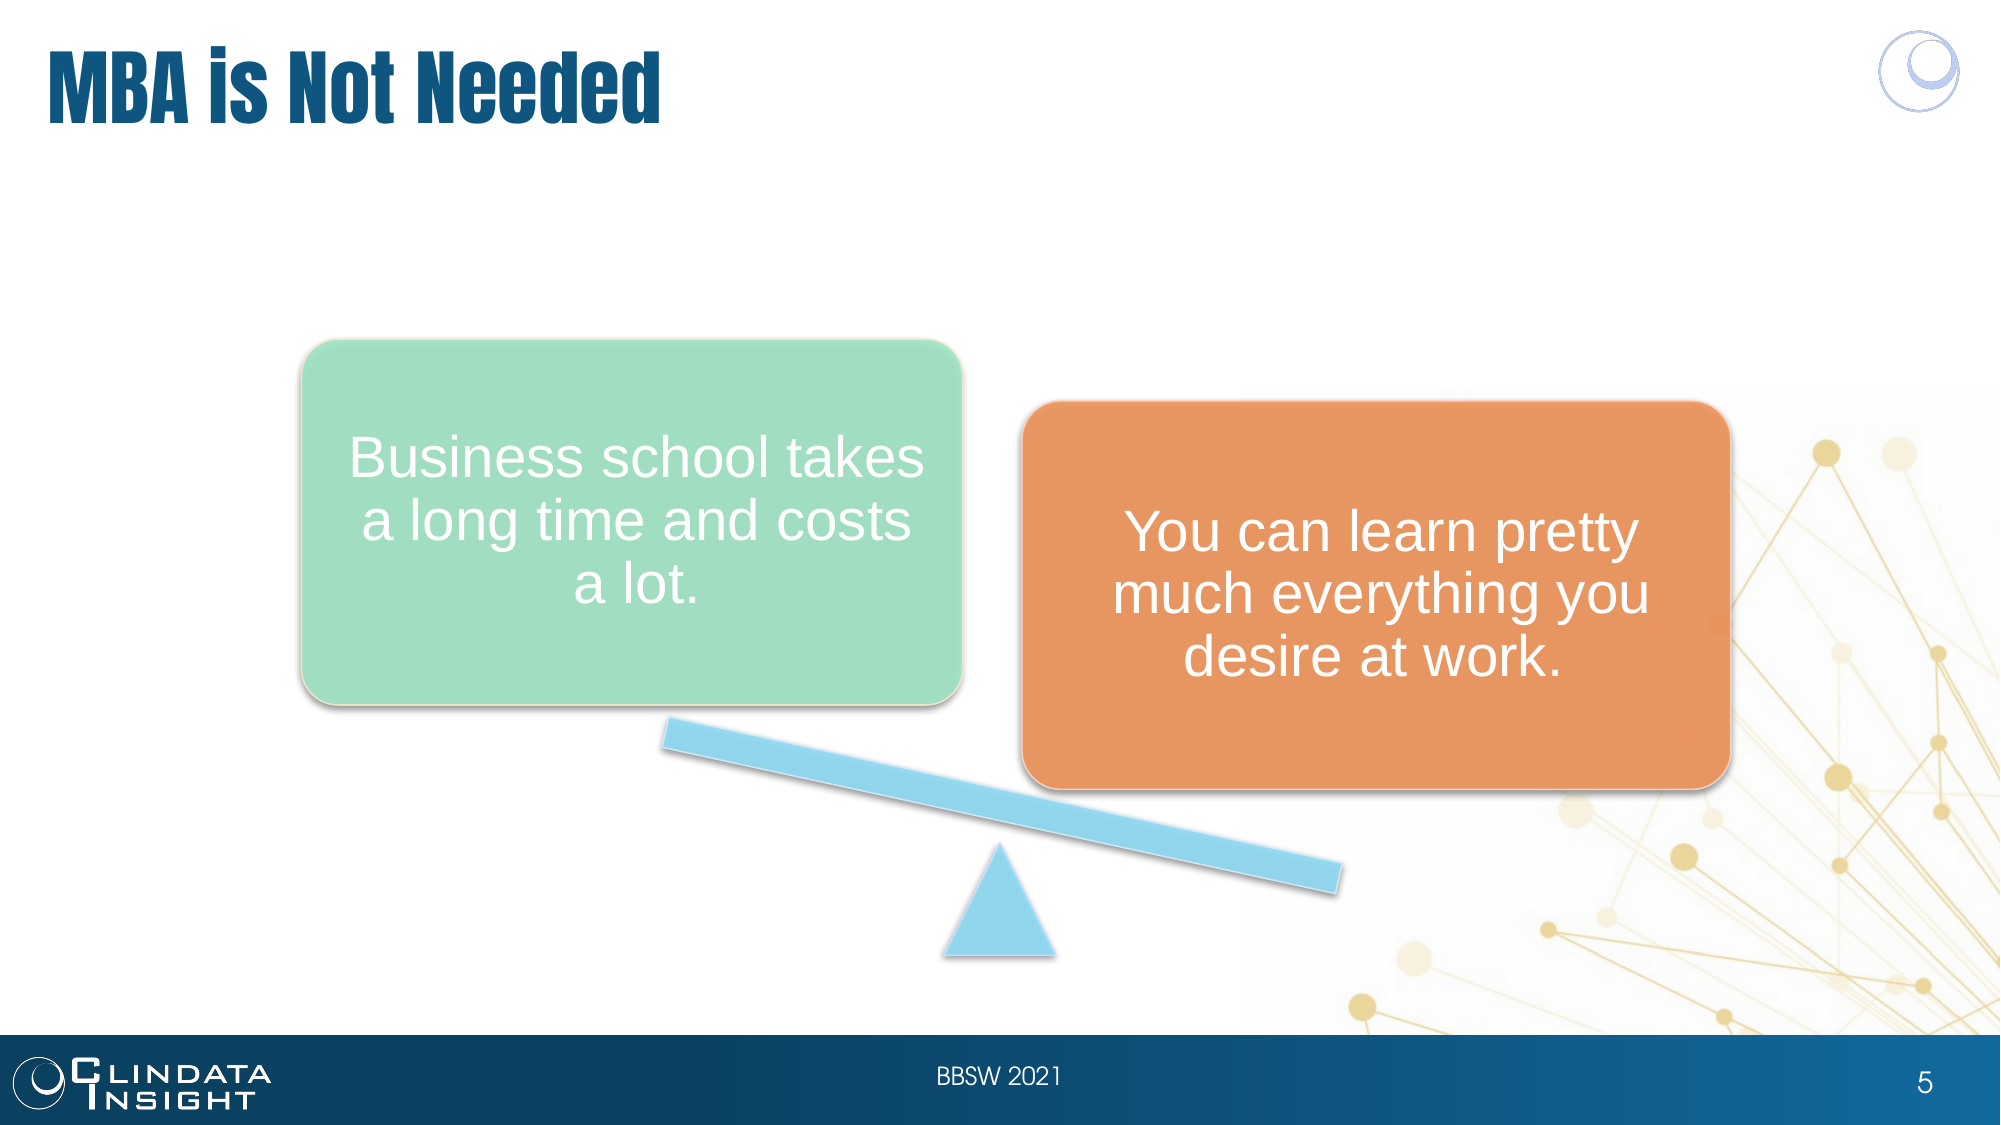

# MBA is Not Needed
Business school takes a long time and costs a lot.
You can learn pretty much everything you desire at work.
BBSW 2021
5